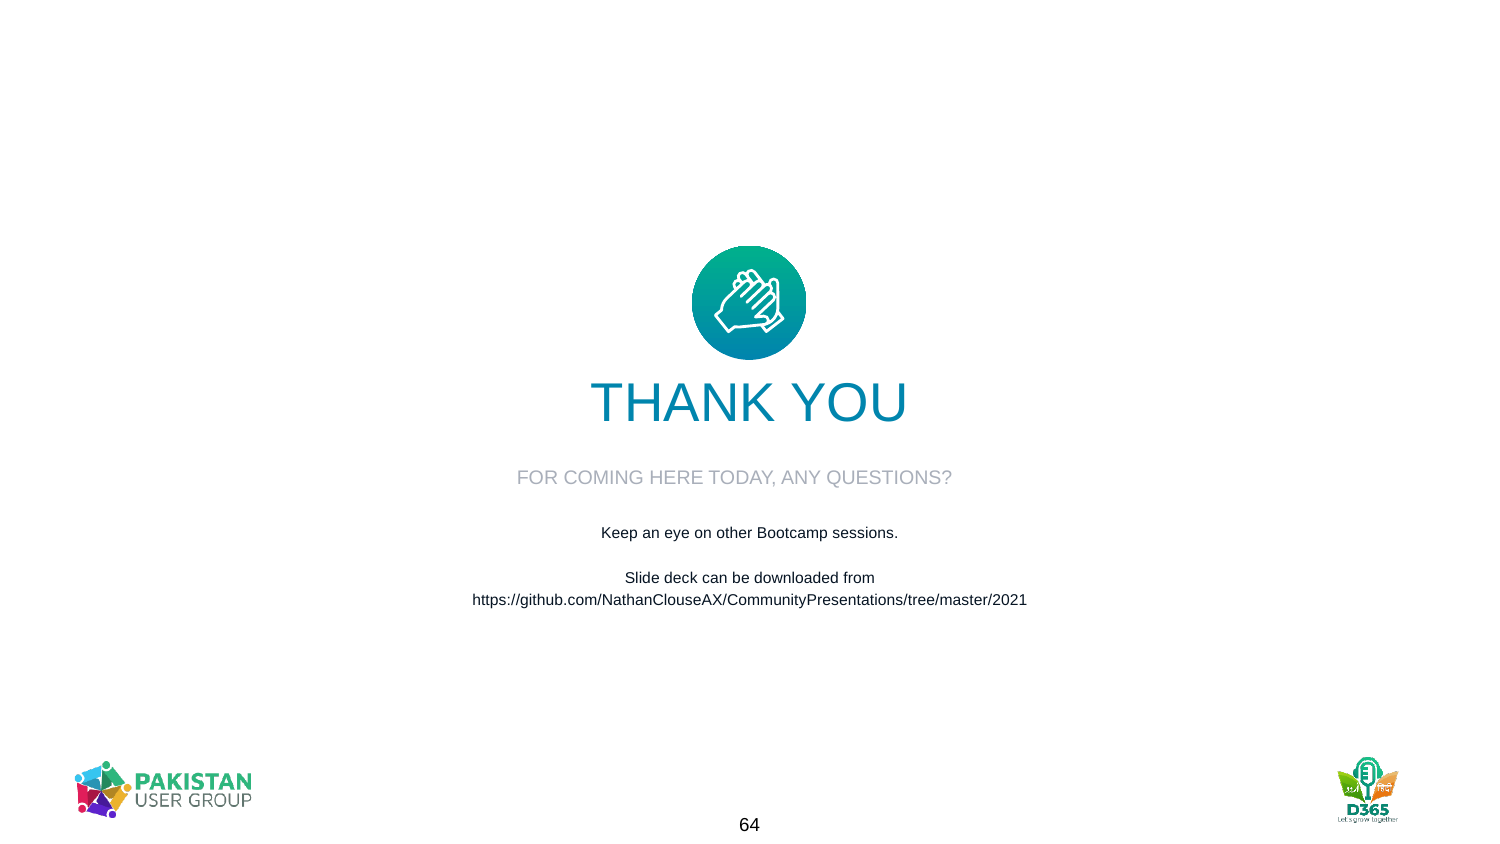

THANK YOU
FOR COMING HERE TODAY, ANY QUESTIONS?
Keep an eye on other Bootcamp sessions.

Slide deck can be downloaded from https://github.com/NathanClouseAX/CommunityPresentations/tree/master/2021
64